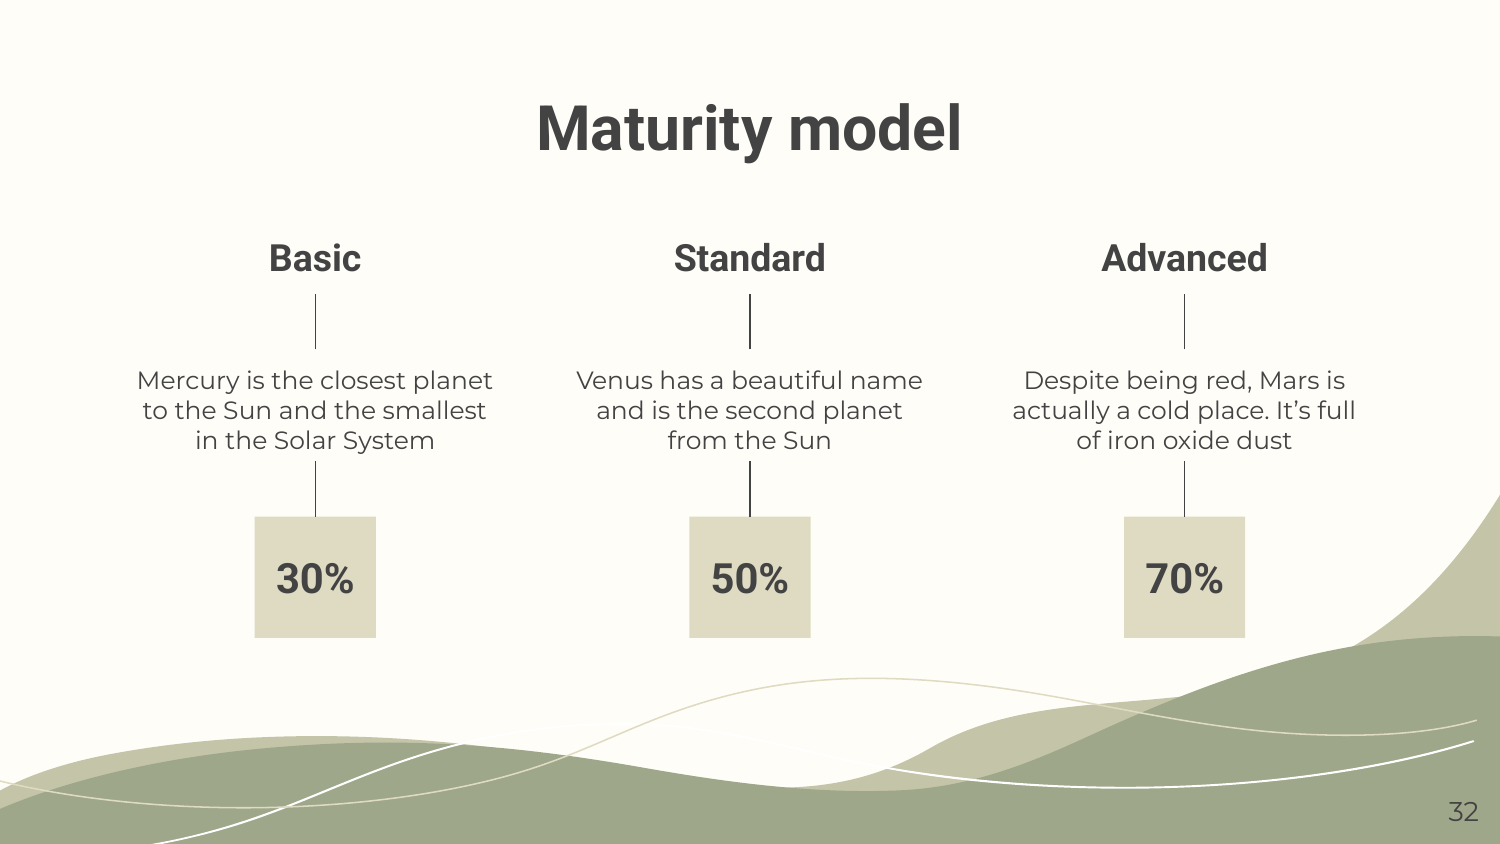

Maturity model
Basic
Standard
# Advanced
Mercury is the closest planet to the Sun and the smallest in the Solar System
Venus has a beautiful name and is the second planet from the Sun
Despite being red, Mars is actually a cold place. It’s full of iron oxide dust
30%
50%
70%
32